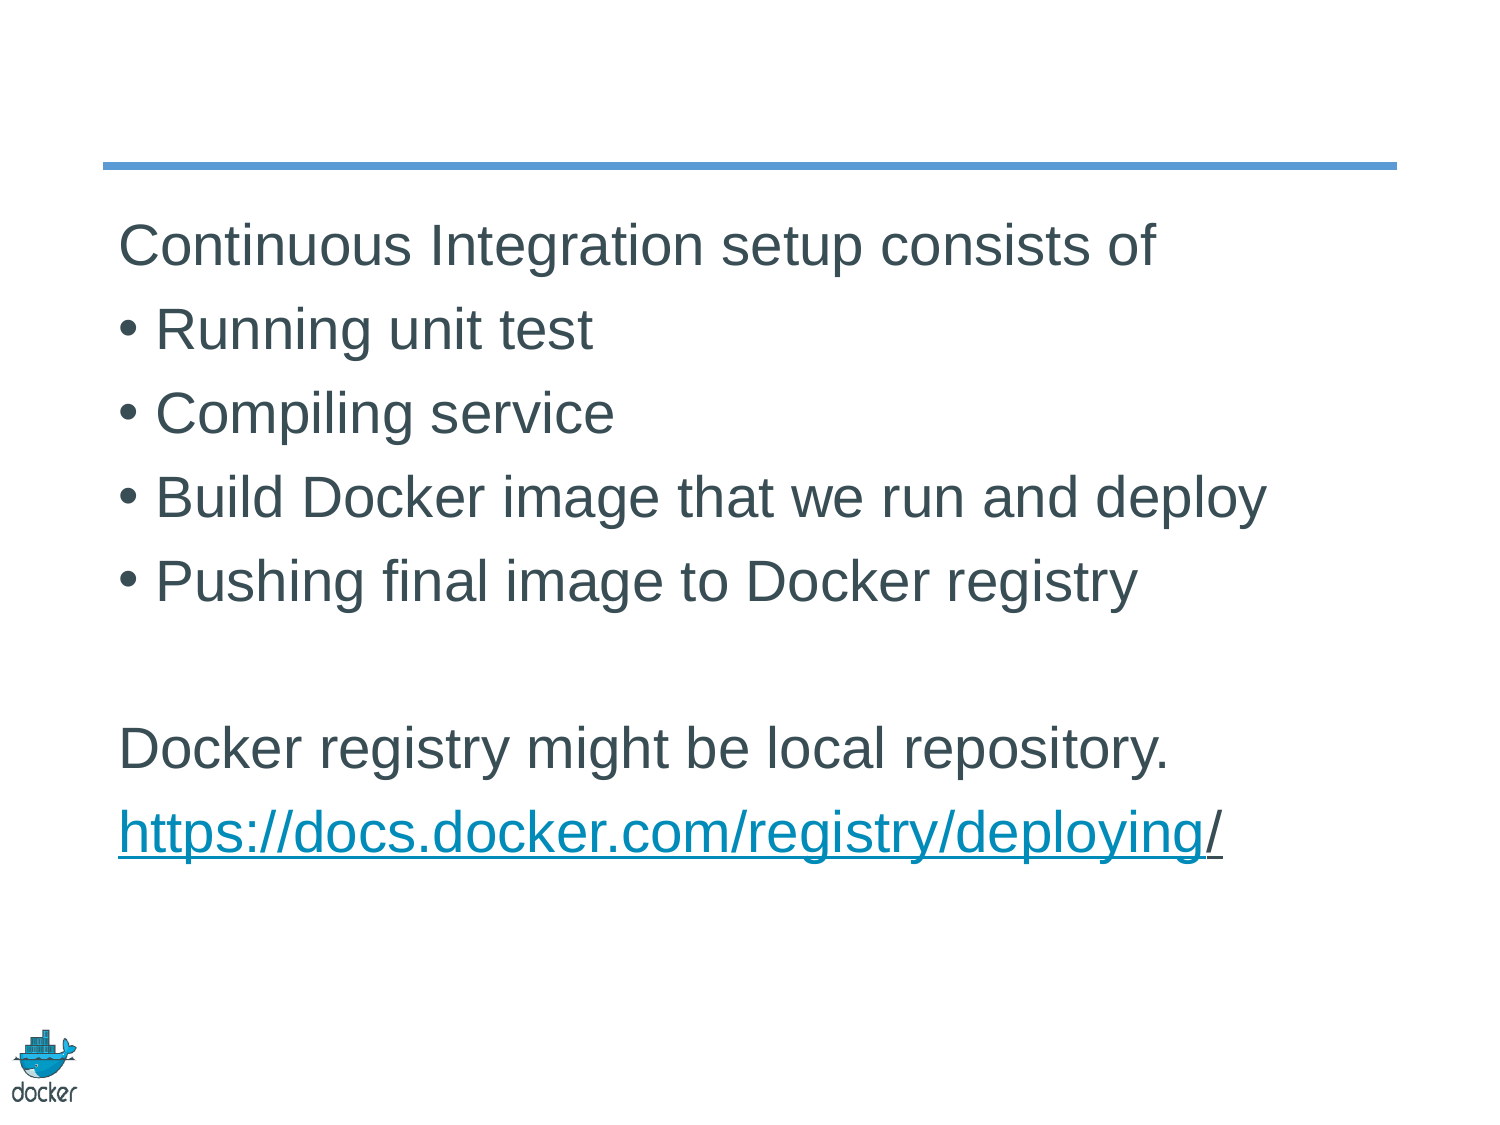

#
Continuous Integration setup consists of
Running unit test
Compiling service
Build Docker image that we run and deploy
Pushing final image to Docker registry

Docker registry might be local repository.
https://docs.docker.com/registry/deploying/